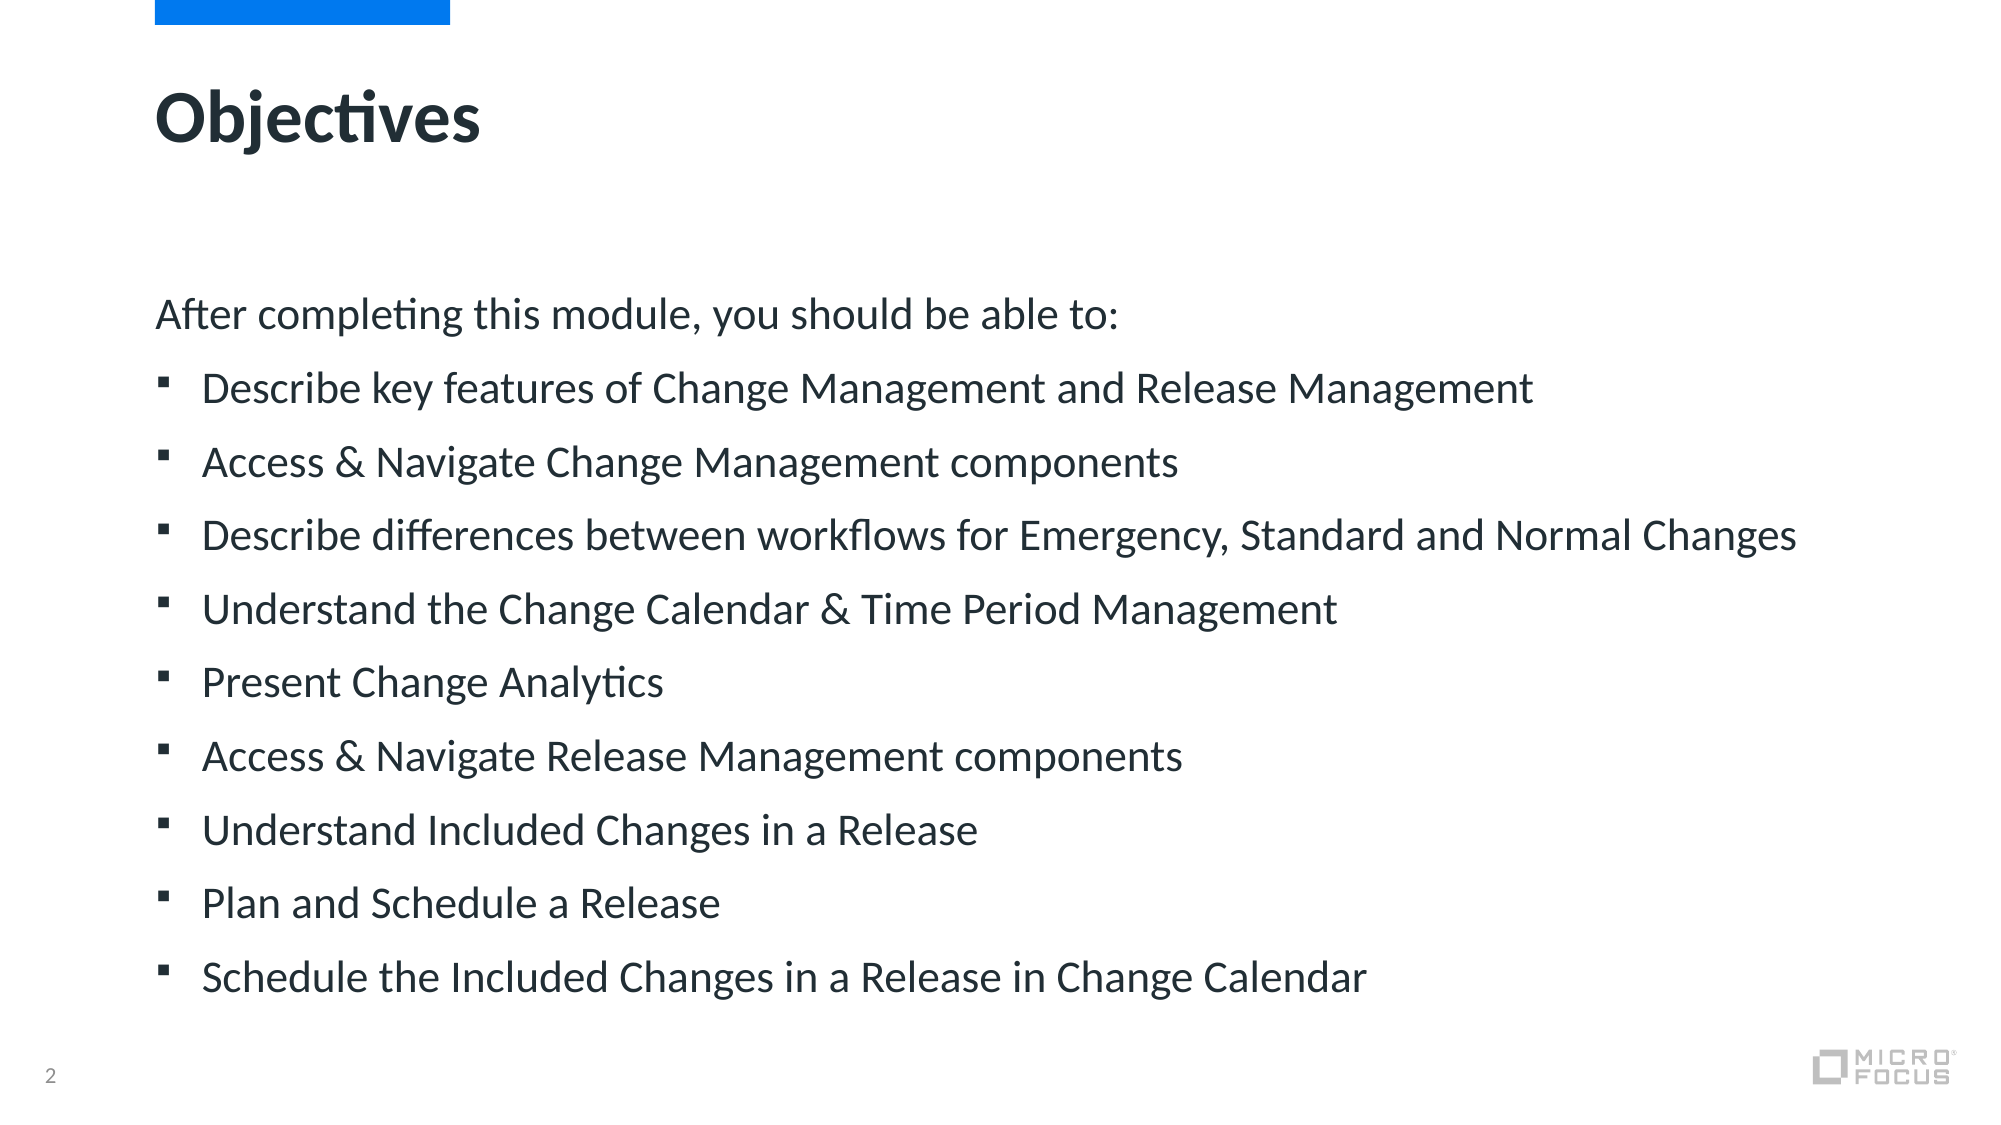

# Objectives
After completing this module, you should be able to:
Describe key features of Change Management and Release Management
Access & Navigate Change Management components
Describe differences between workflows for Emergency, Standard and Normal Changes
Understand the Change Calendar & Time Period Management
Present Change Analytics
Access & Navigate Release Management components
Understand Included Changes in a Release
Plan and Schedule a Release
Schedule the Included Changes in a Release in Change Calendar

2